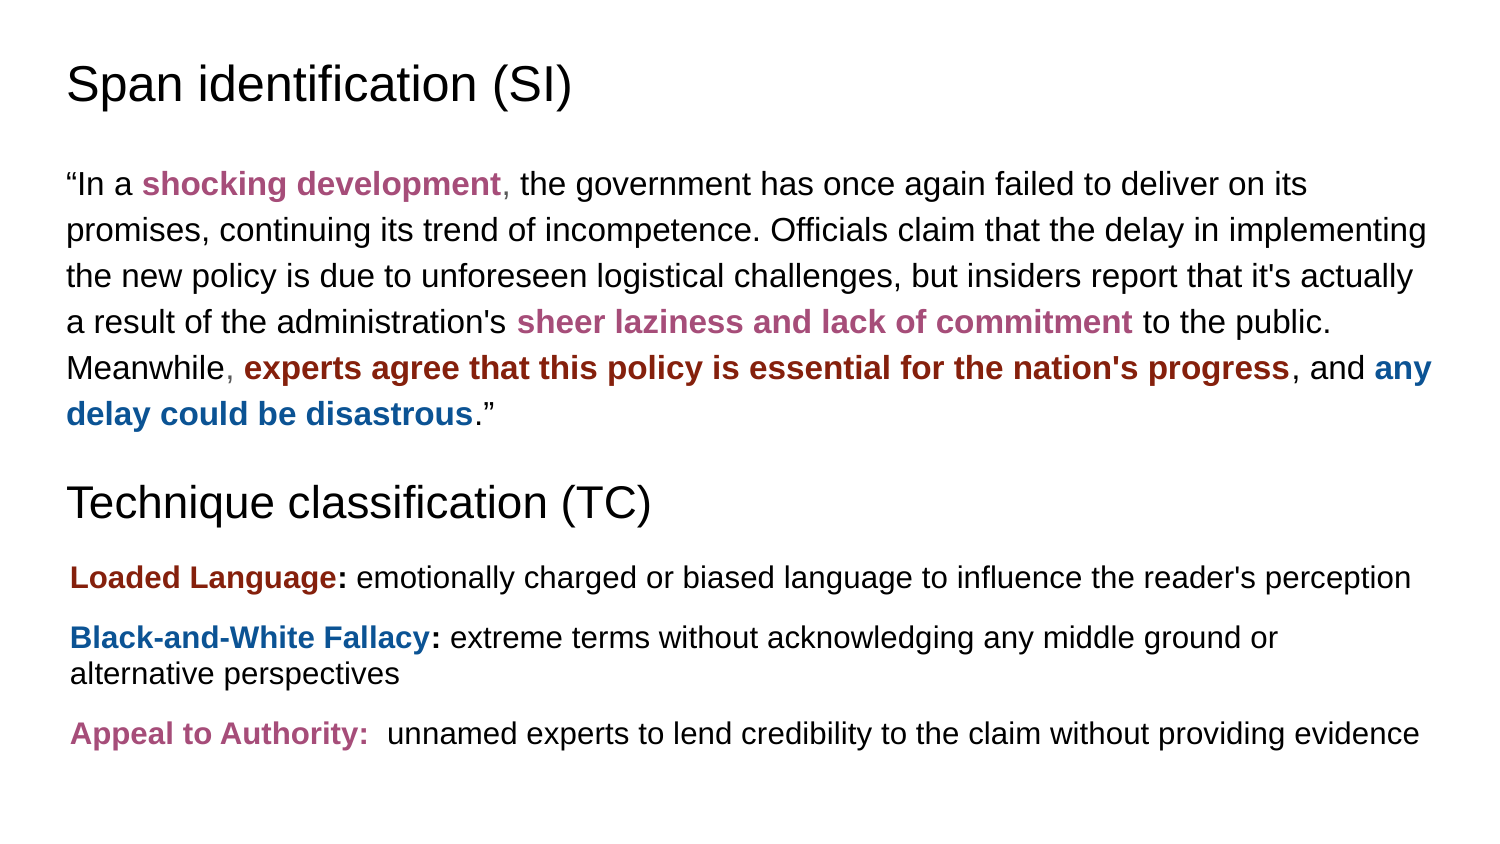

# Span identification (SI)
“In a shocking development, the government has once again failed to deliver on its promises, continuing its trend of incompetence. Officials claim that the delay in implementing the new policy is due to unforeseen logistical challenges, but insiders report that it's actually a result of the administration's sheer laziness and lack of commitment to the public. Meanwhile, experts agree that this policy is essential for the nation's progress, and any delay could be disastrous.”

Technique classification (TC)
Loaded Language: emotionally charged or biased language to influence the reader's perception
Black-and-White Fallacy: extreme terms without acknowledging any middle ground or alternative perspectives
Appeal to Authority:  unnamed experts to lend credibility to the claim without providing evidence